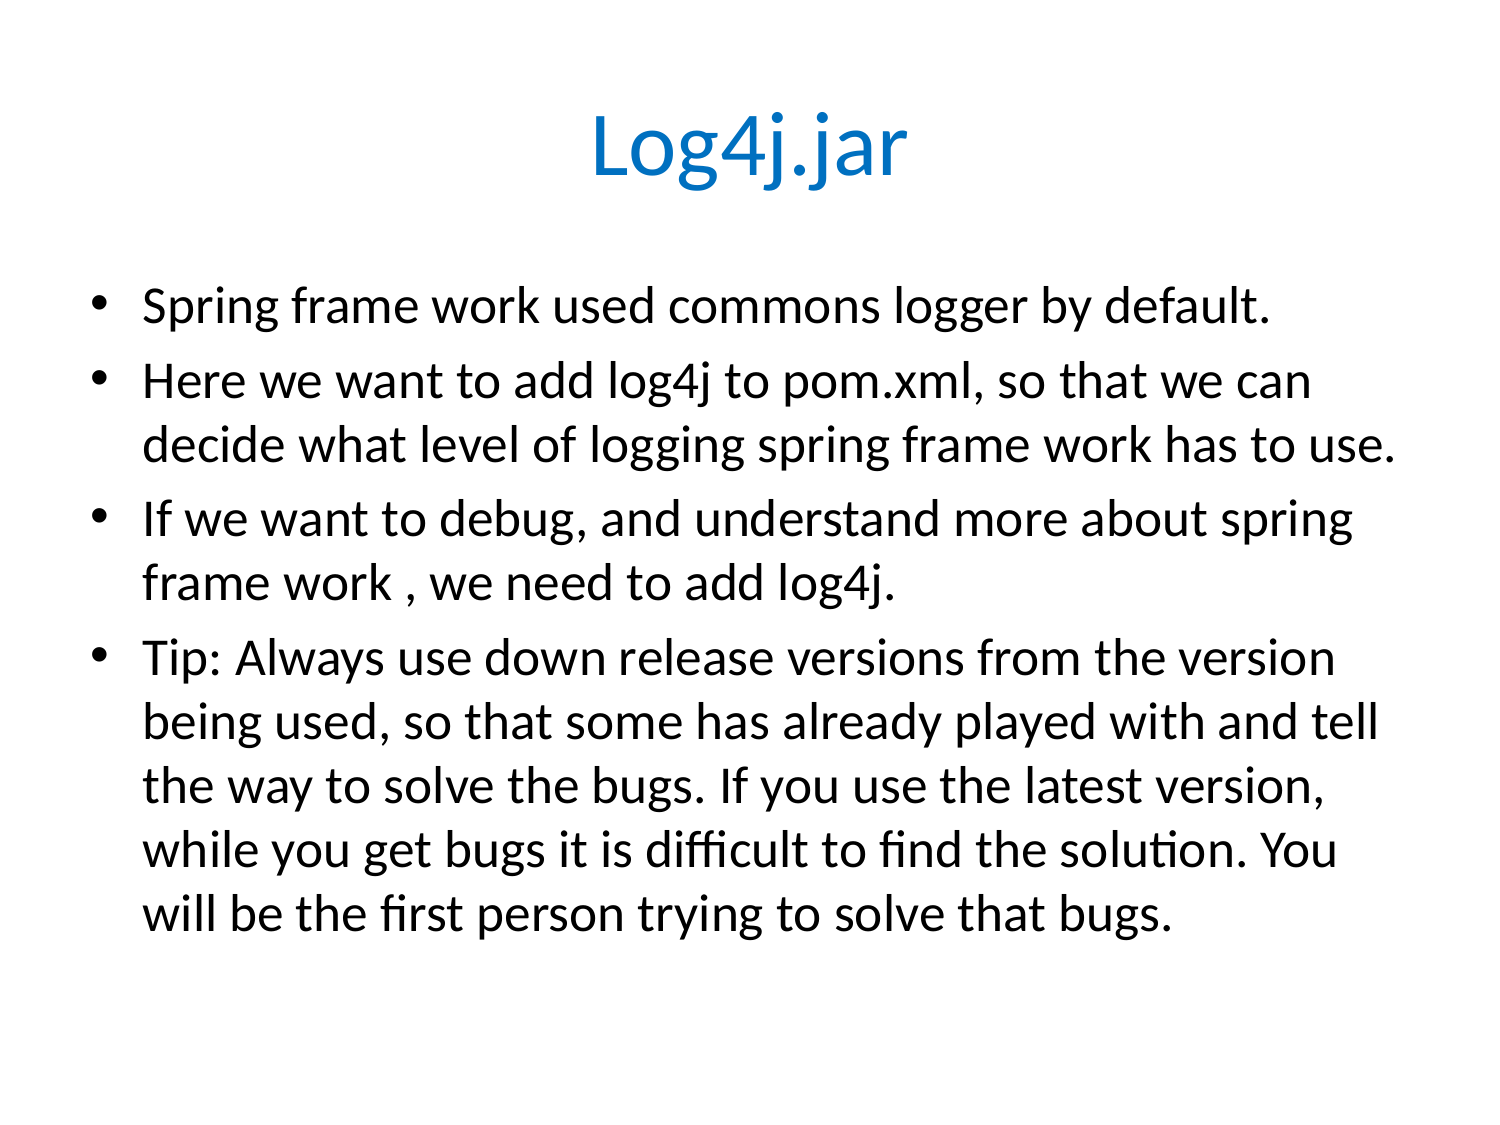

# Log4j.jar
Spring frame work used commons logger by default.
Here we want to add log4j to pom.xml, so that we can decide what level of logging spring frame work has to use.
If we want to debug, and understand more about spring frame work , we need to add log4j.
Tip: Always use down release versions from the version being used, so that some has already played with and tell the way to solve the bugs. If you use the latest version, while you get bugs it is difficult to find the solution. You will be the first person trying to solve that bugs.